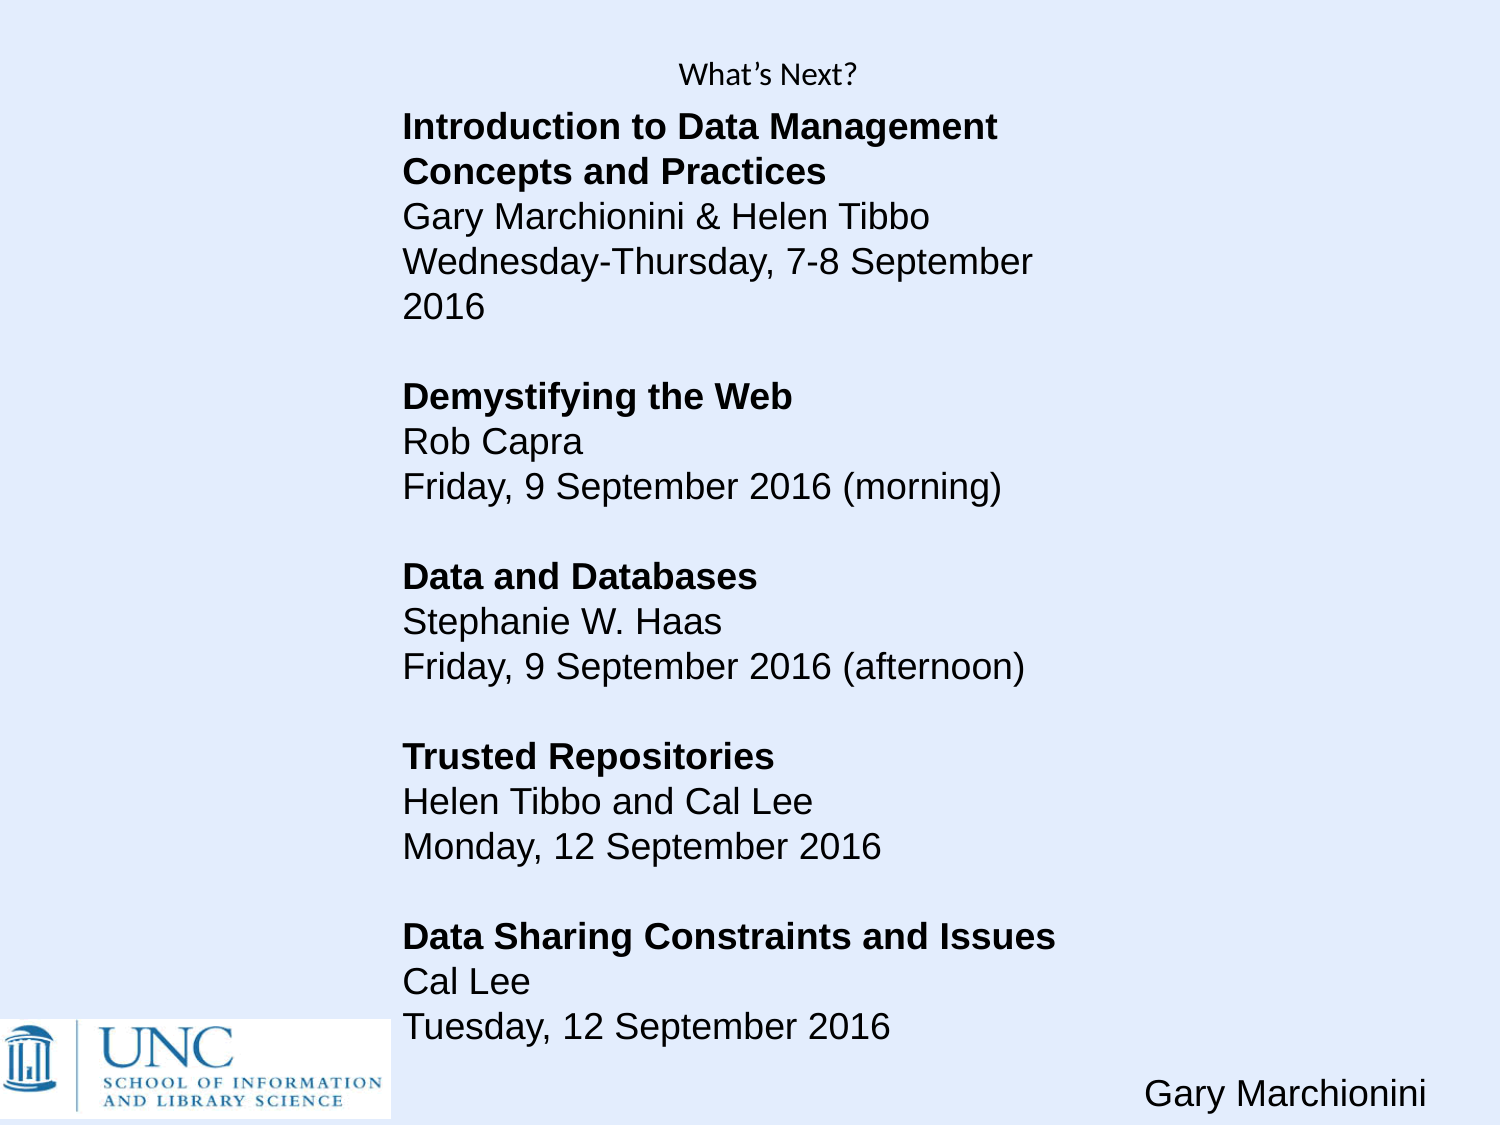

# What’s Next?
Introduction to Data Management Concepts and Practices
Gary Marchionini & Helen Tibbo
Wednesday-Thursday, 7-8 September 2016

Demystifying the Web
Rob Capra
Friday, 9 September 2016 (morning)

Data and Databases
Stephanie W. Haas
Friday, 9 September 2016 (afternoon)

Trusted Repositories
Helen Tibbo and Cal Lee
Monday, 12 September 2016

Data Sharing Constraints and Issues
Cal Lee
Tuesday, 12 September 2016